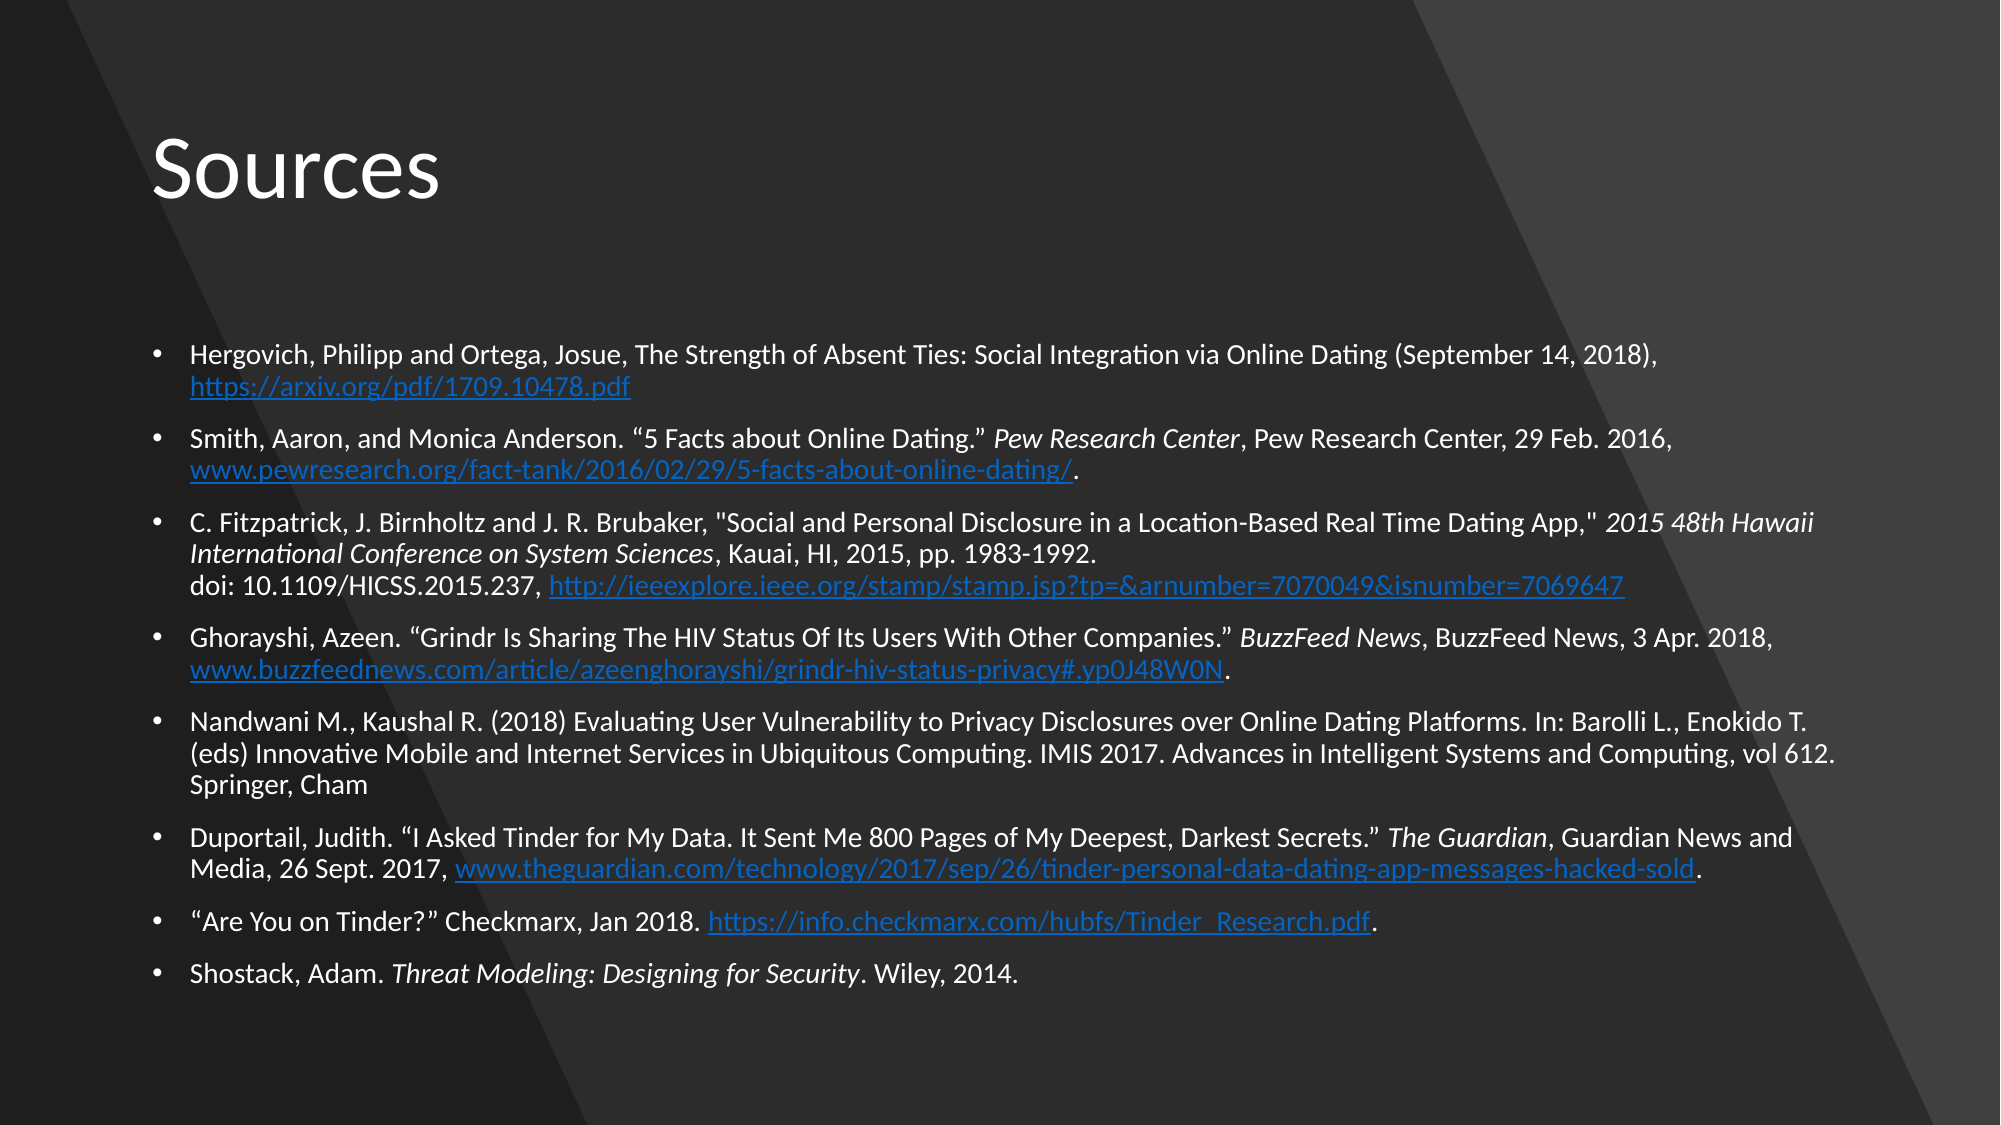

# Sources
Hergovich, Philipp and Ortega, Josue, The Strength of Absent Ties: Social Integration via Online Dating (September 14, 2018), https://arxiv.org/pdf/1709.10478.pdf
Smith, Aaron, and Monica Anderson. “5 Facts about Online Dating.” Pew Research Center, Pew Research Center, 29 Feb. 2016, www.pewresearch.org/fact-tank/2016/02/29/5-facts-about-online-dating/.
C. Fitzpatrick, J. Birnholtz and J. R. Brubaker, "Social and Personal Disclosure in a Location-Based Real Time Dating App," 2015 48th Hawaii International Conference on System Sciences, Kauai, HI, 2015, pp. 1983-1992.
doi: 10.1109/HICSS.2015.237, http://ieeexplore.ieee.org/stamp/stamp.jsp?tp=&arnumber=7070049&isnumber=7069647
Ghorayshi, Azeen. “Grindr Is Sharing The HIV Status Of Its Users With Other Companies.” BuzzFeed News, BuzzFeed News, 3 Apr. 2018, www.buzzfeednews.com/article/azeenghorayshi/grindr-hiv-status-privacy#.yp0J48W0N.
Nandwani M., Kaushal R. (2018) Evaluating User Vulnerability to Privacy Disclosures over Online Dating Platforms. In: Barolli L., Enokido T. (eds) Innovative Mobile and Internet Services in Ubiquitous Computing. IMIS 2017. Advances in Intelligent Systems and Computing, vol 612. Springer, Cham
Duportail, Judith. “I Asked Tinder for My Data. It Sent Me 800 Pages of My Deepest, Darkest Secrets.” The Guardian, Guardian News and Media, 26 Sept. 2017, www.theguardian.com/technology/2017/sep/26/tinder-personal-data-dating-app-messages-hacked-sold.
“Are You on Tinder?” Checkmarx, Jan 2018. https://info.checkmarx.com/hubfs/Tinder_Research.pdf.
Shostack, Adam. Threat Modeling: Designing for Security. Wiley, 2014.

@isaiahsarju